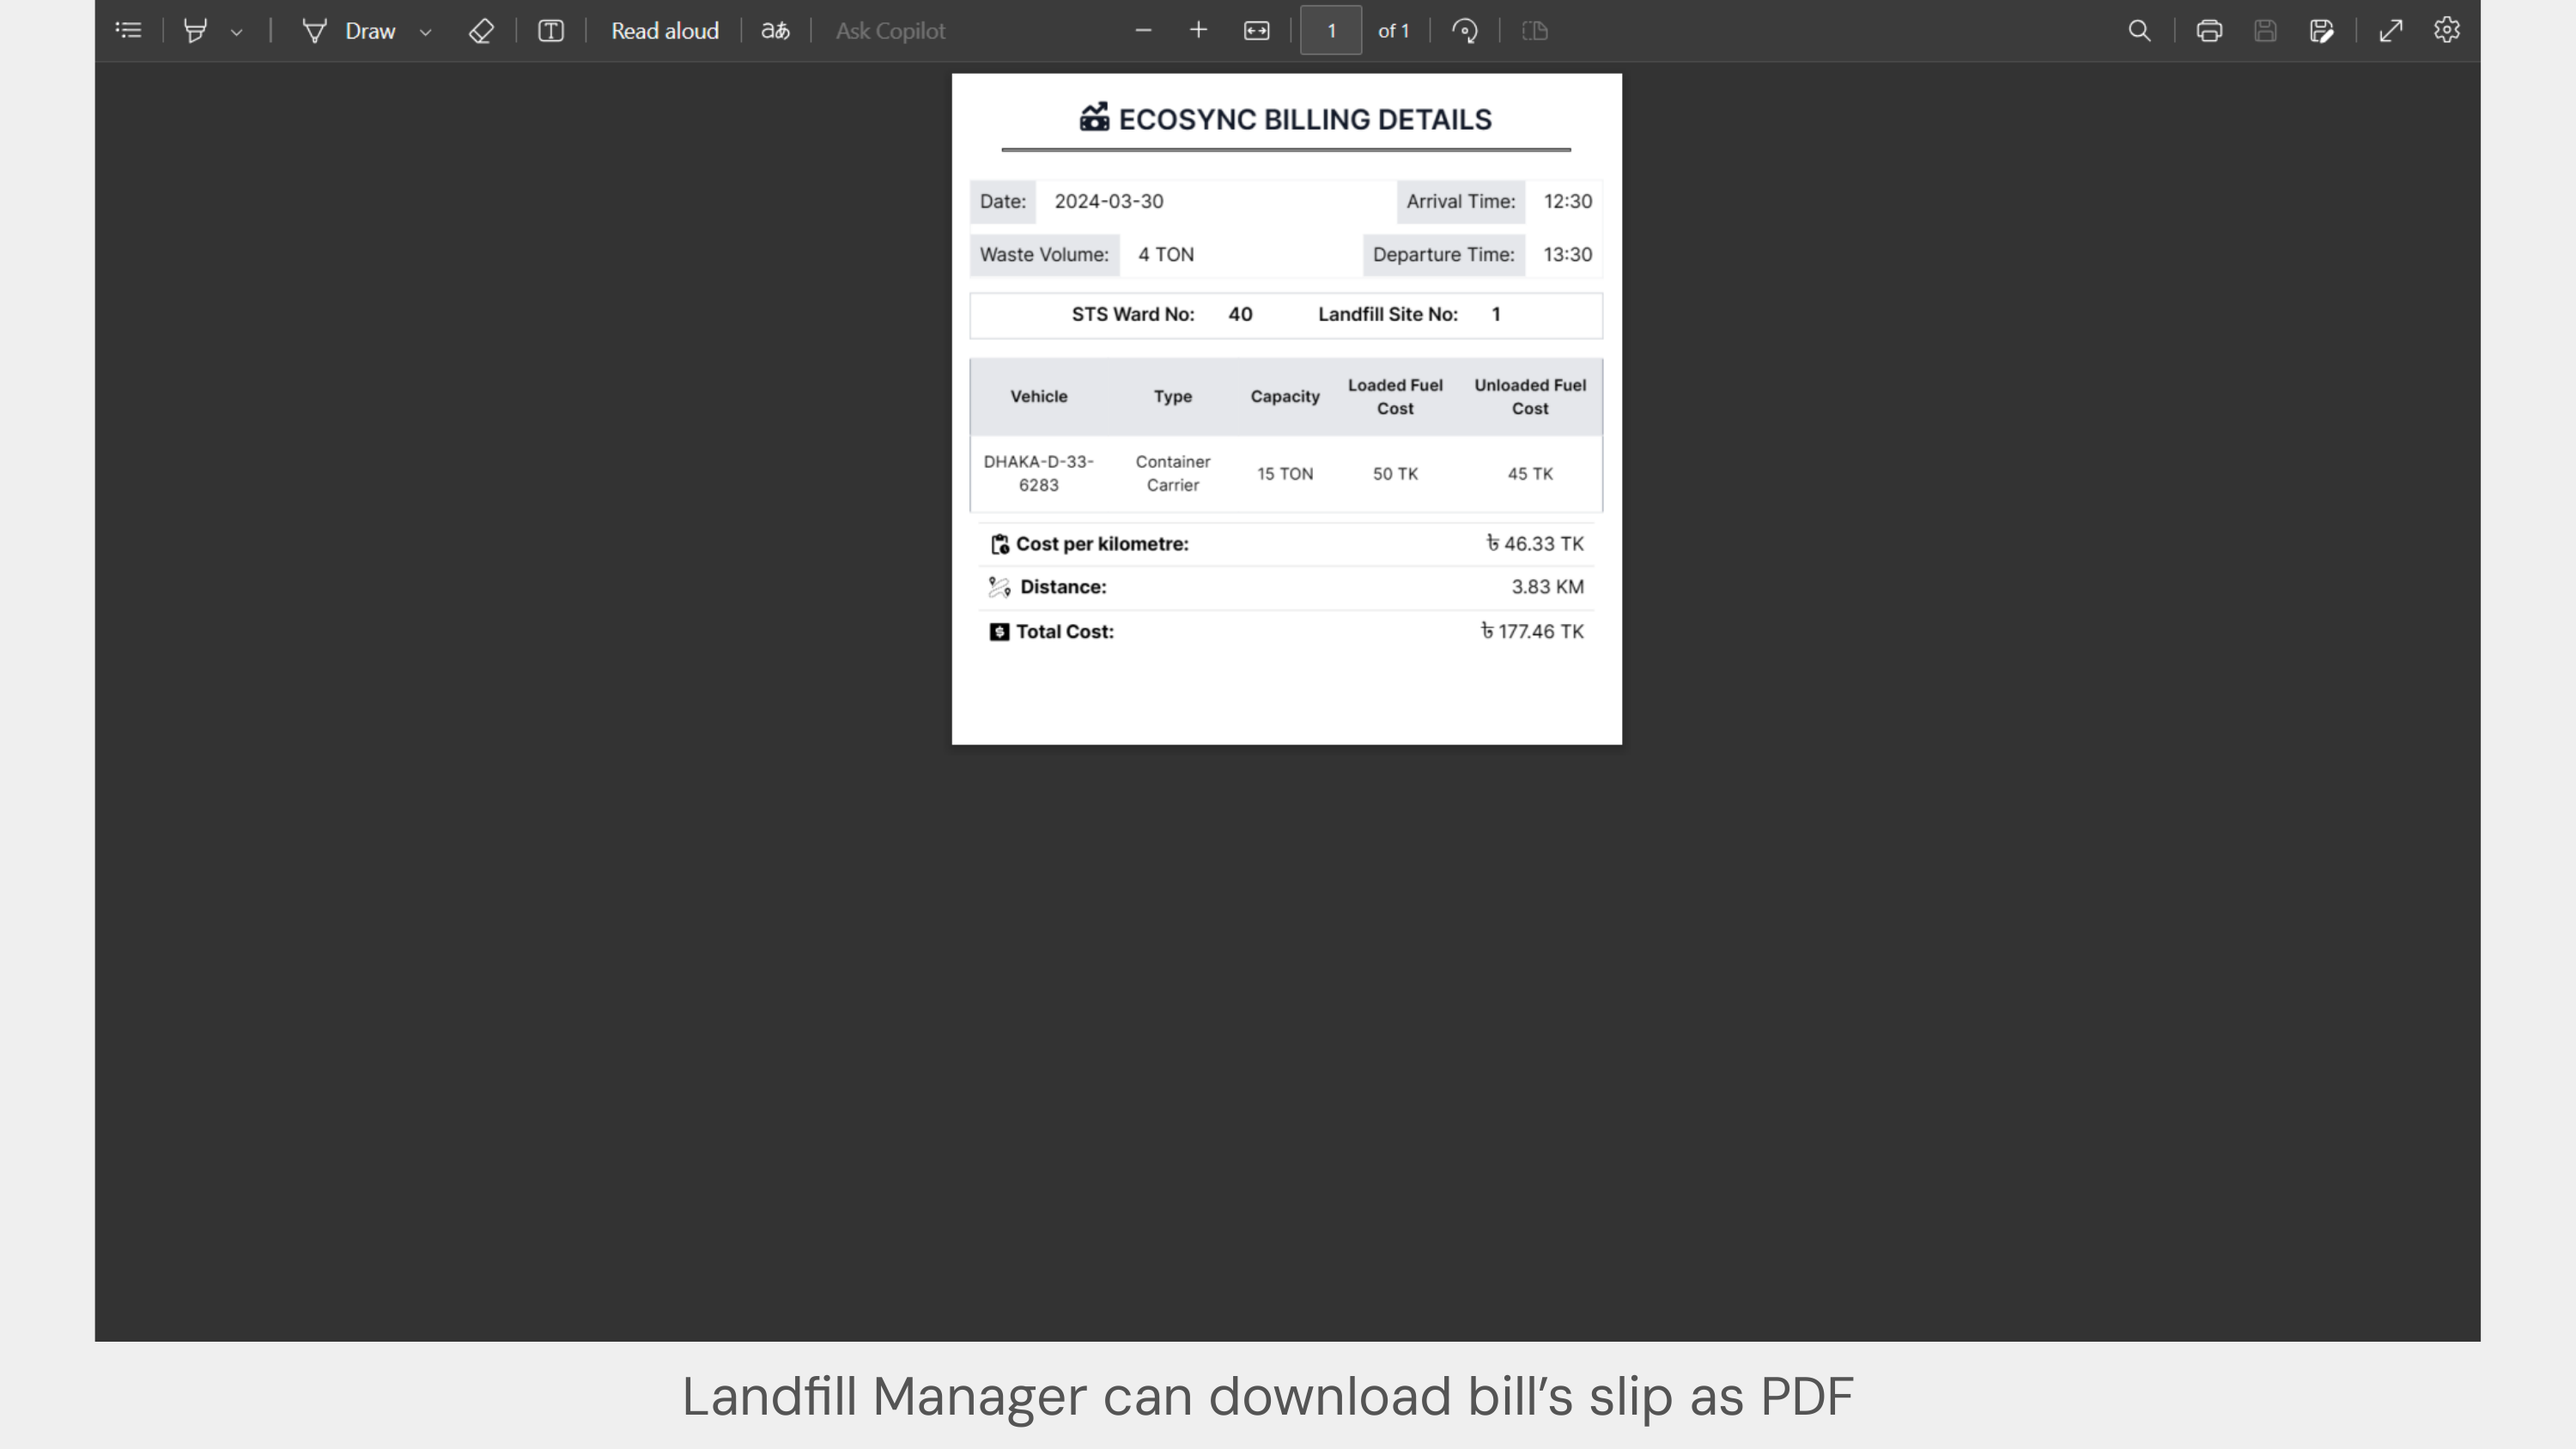

Landfill Manager can download bill’s slip as PDF